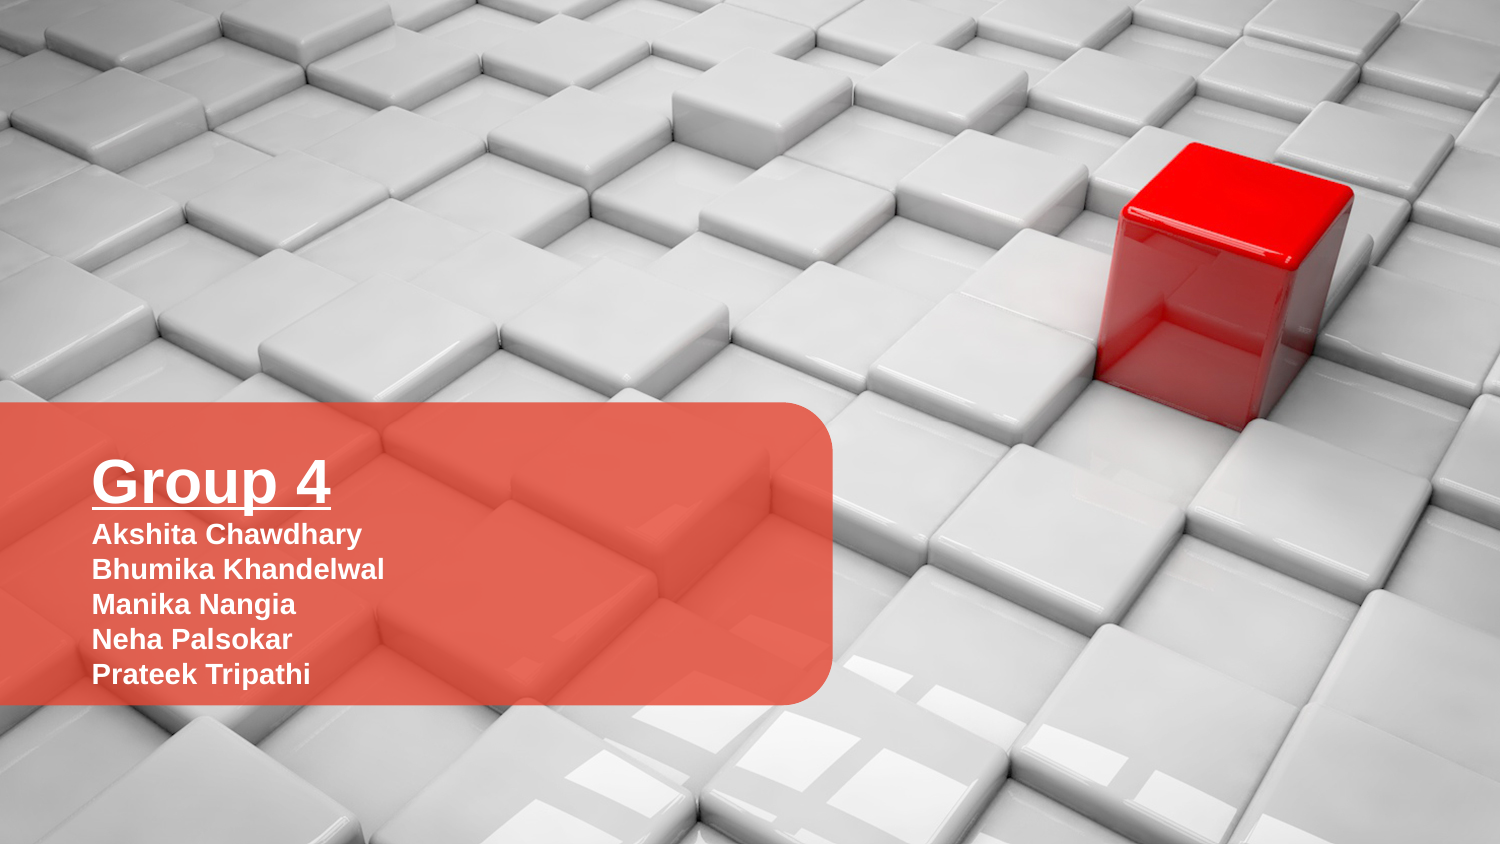

# Group 4
Akshita Chawdhary
Bhumika Khandelwal
Manika Nangia
Neha Palsokar
Prateek Tripathi